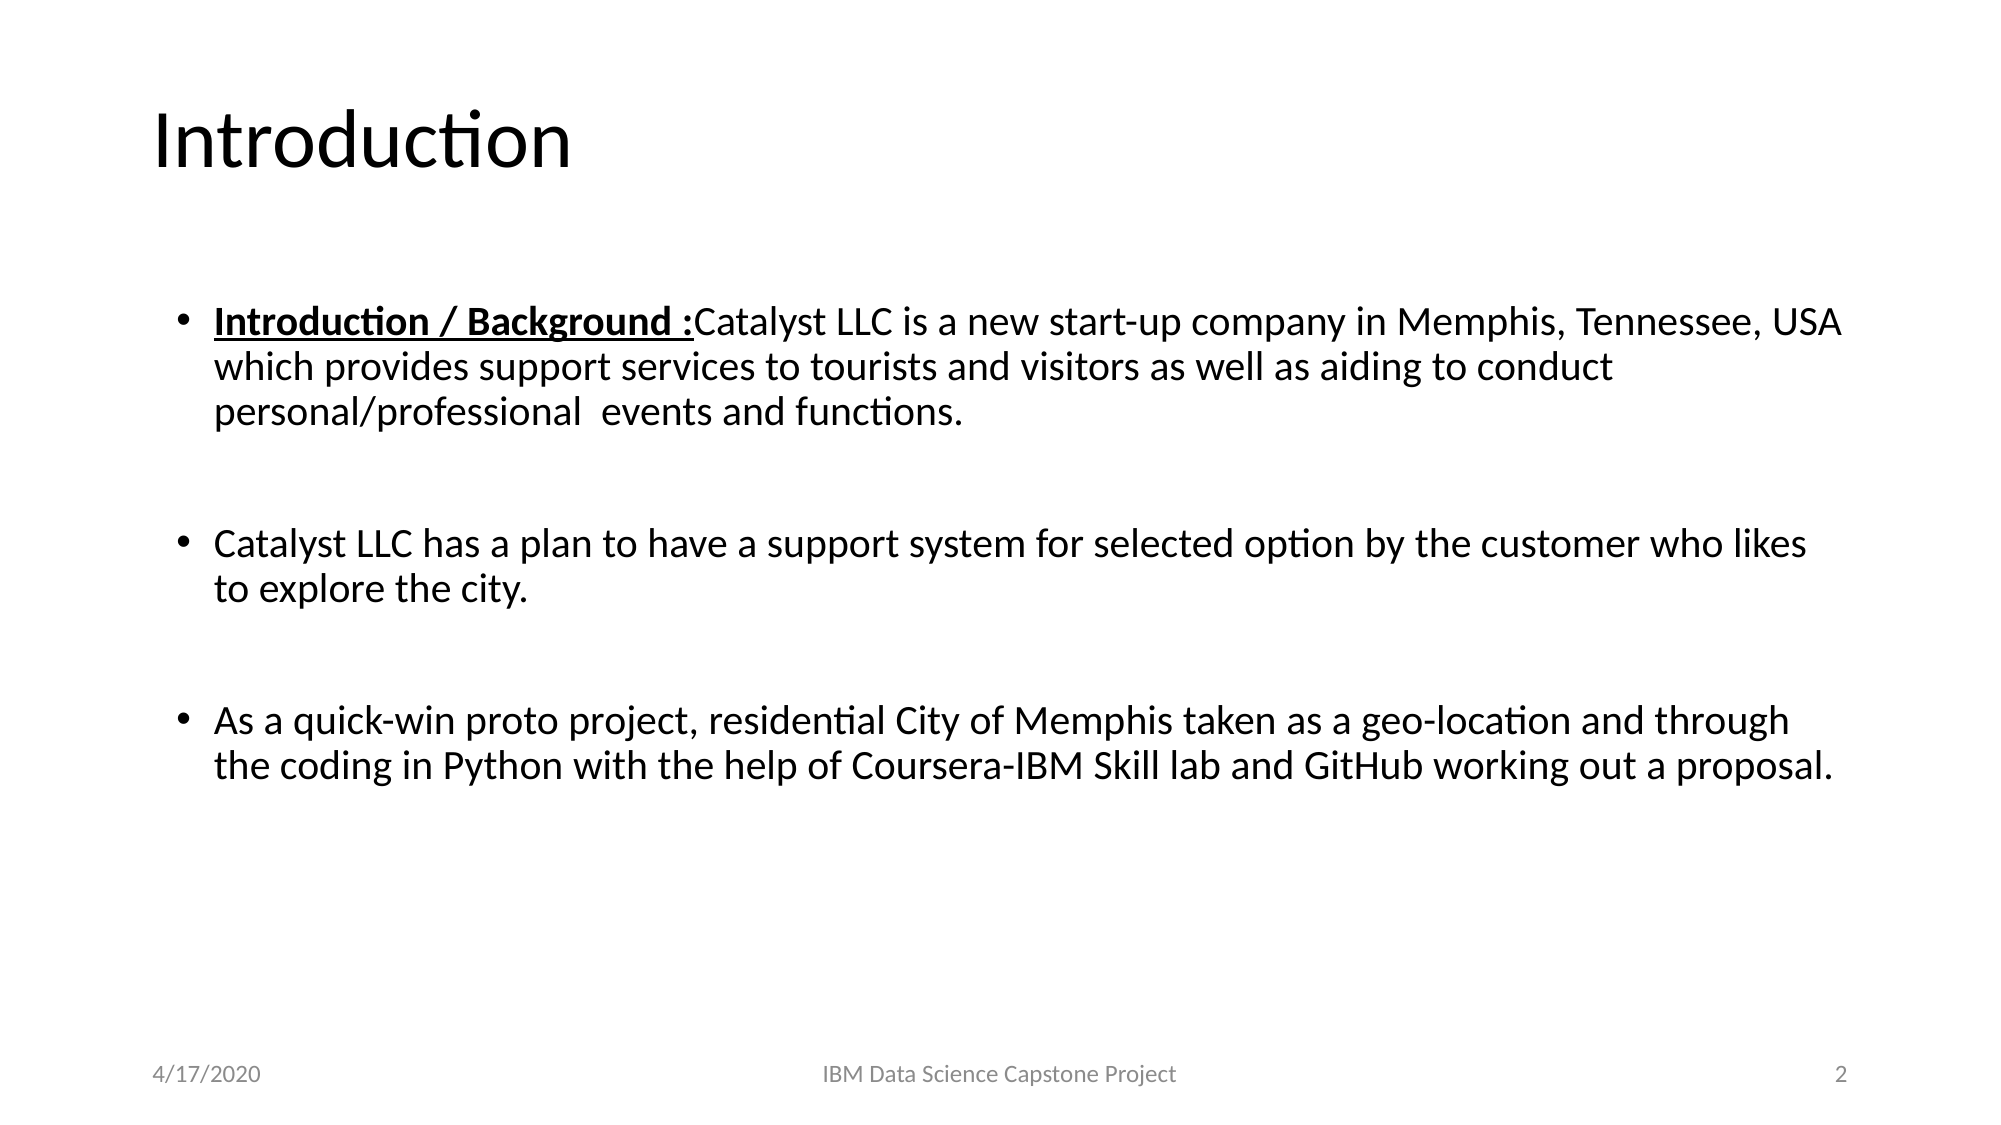

# Introduction

Introduction / Background :Catalyst LLC is a new start-up company in Memphis, Tennessee, USA which provides support services to tourists and visitors as well as aiding to conduct personal/professional  events and functions.

Catalyst LLC has a plan to have a support system for selected option by the customer who likes to explore the city.

As a quick-win proto project, residential City of Memphis taken as a geo-location and through the coding in Python with the help of Coursera-IBM Skill lab and GitHub working out a proposal.

4/17/2020
IBM Data Science Capstone Project
2